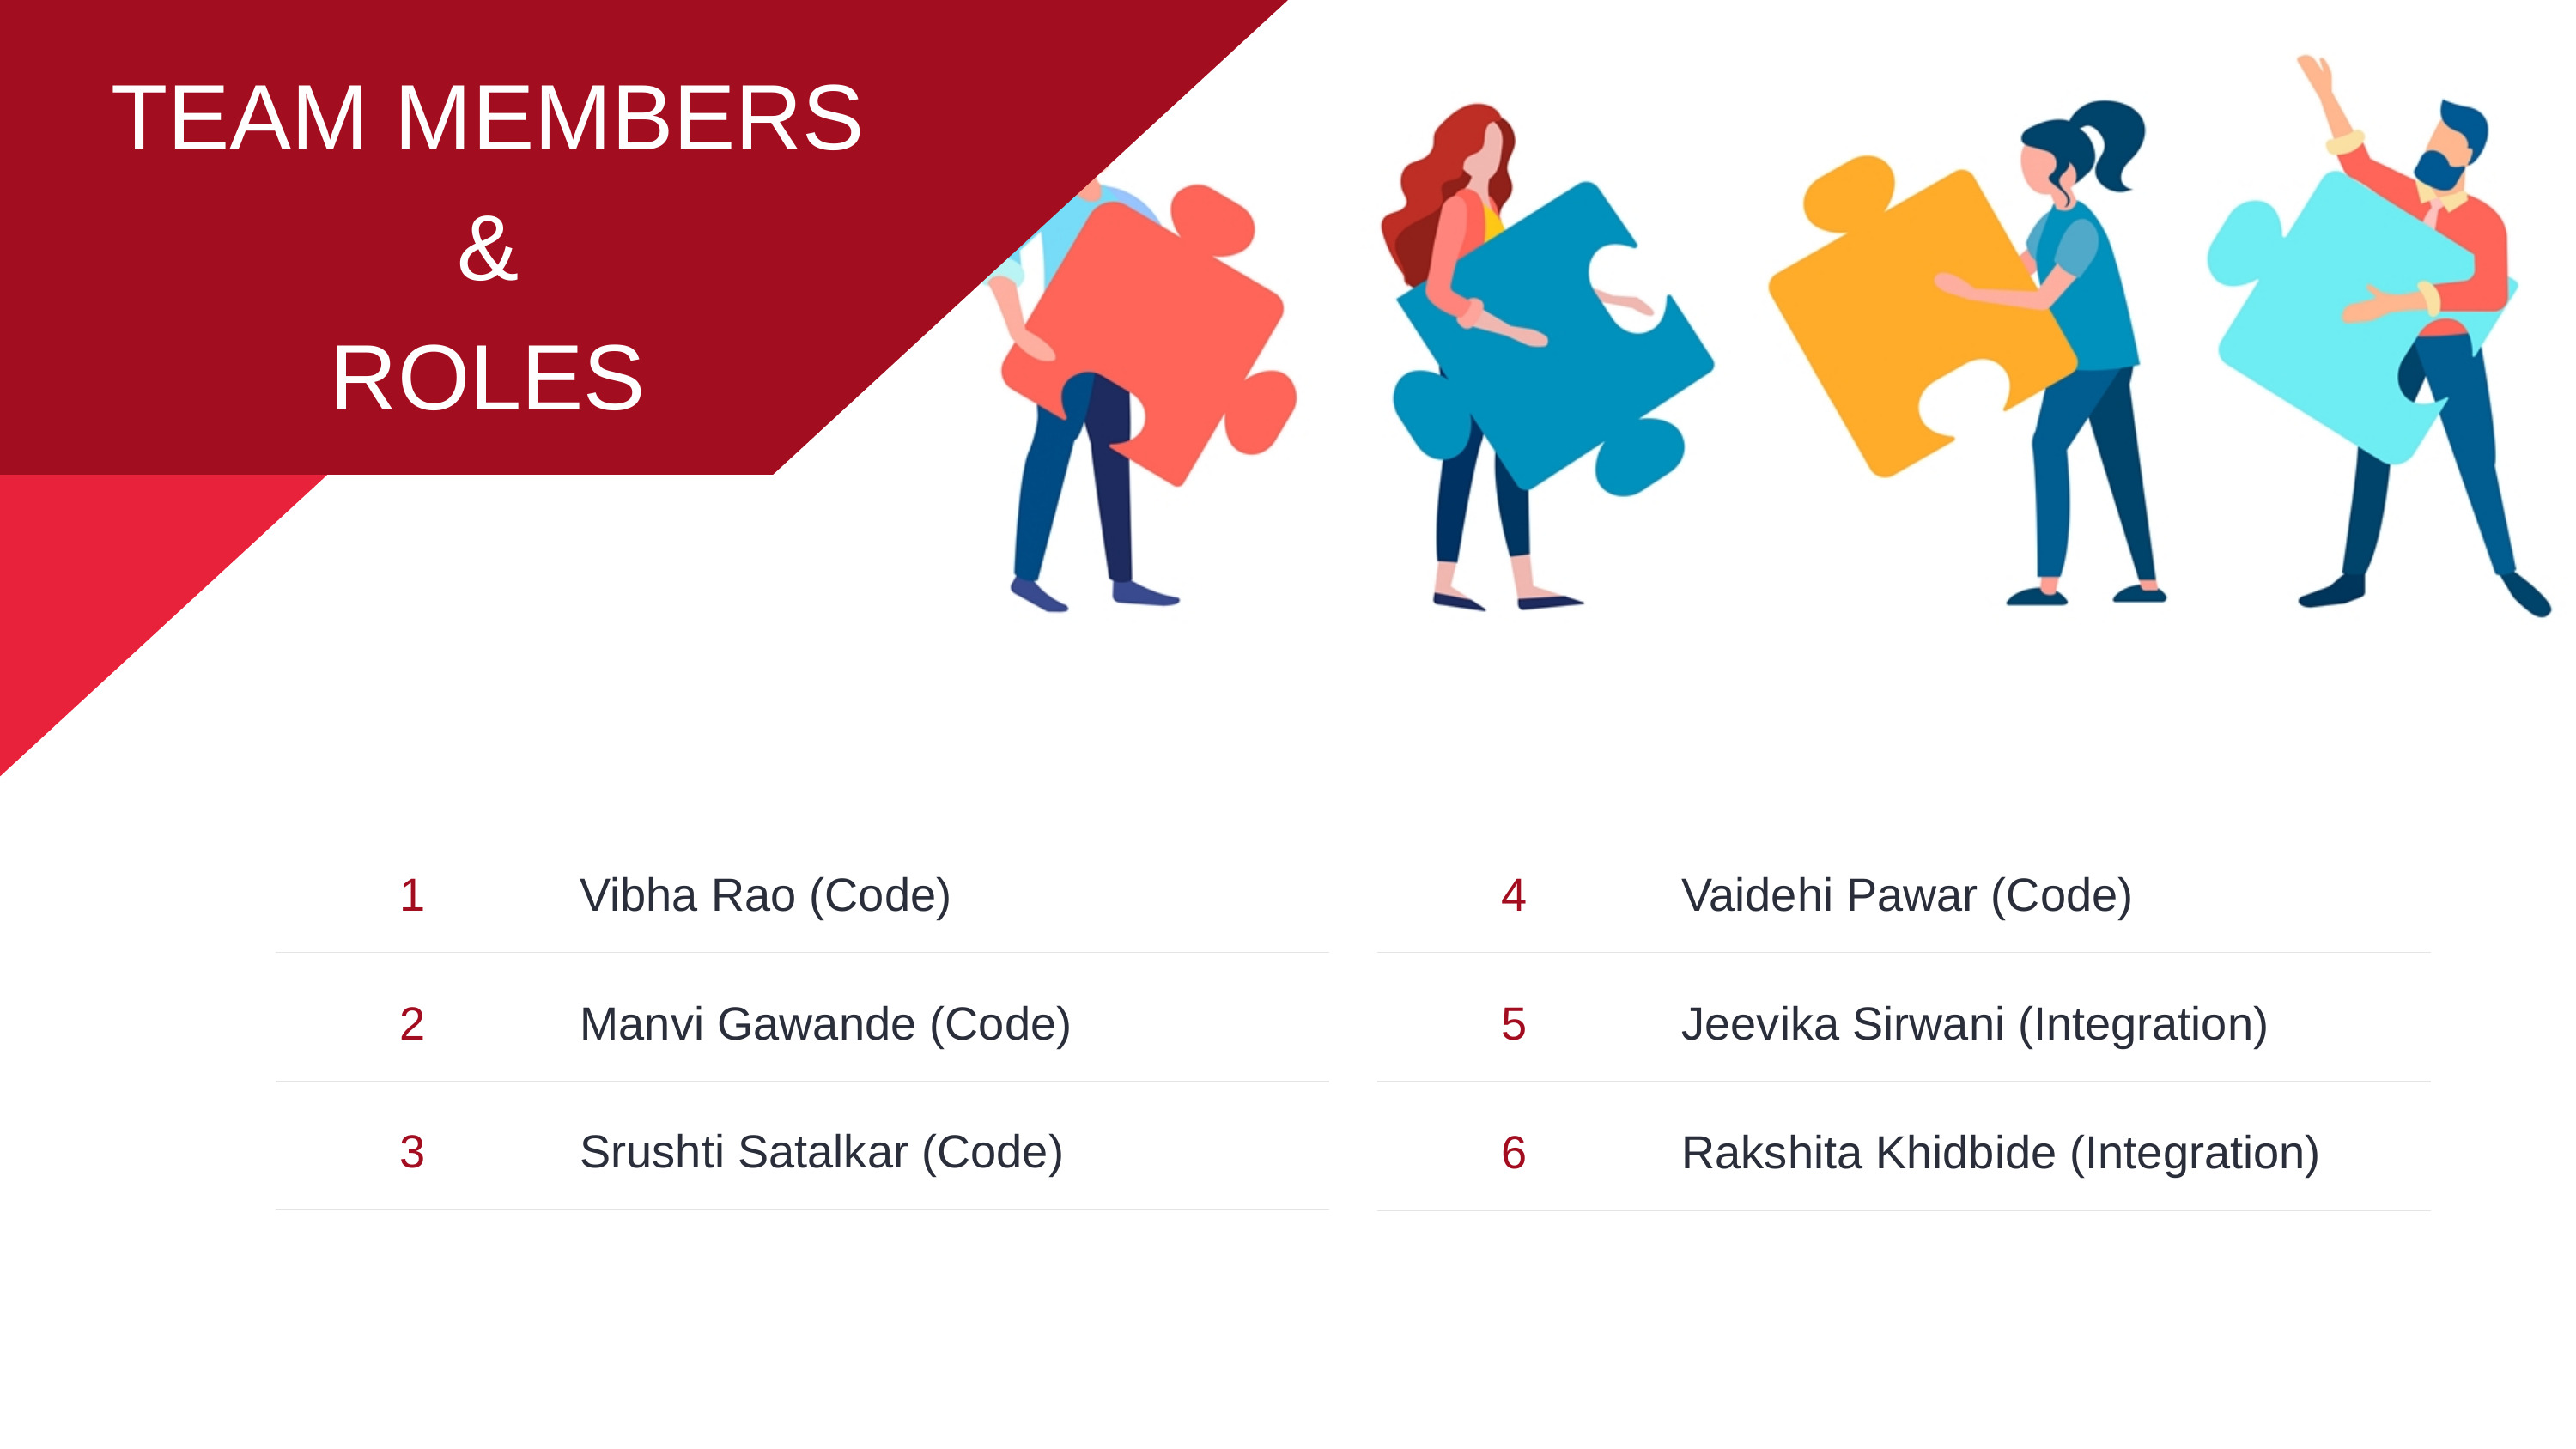

TEAM MEMBERS
&
ROLES

| 1 | Vibha Rao (Code) |
| --- | --- |
| 2 | Manvi Gawande (Code) |
| 3 | Srushti Satalkar (Code) |
| 4 | Vaidehi Pawar (Code) |
| --- | --- |
| 5 | Jeevika Sirwani (Integration) |
| 6 | Rakshita Khidbide (Integration) |